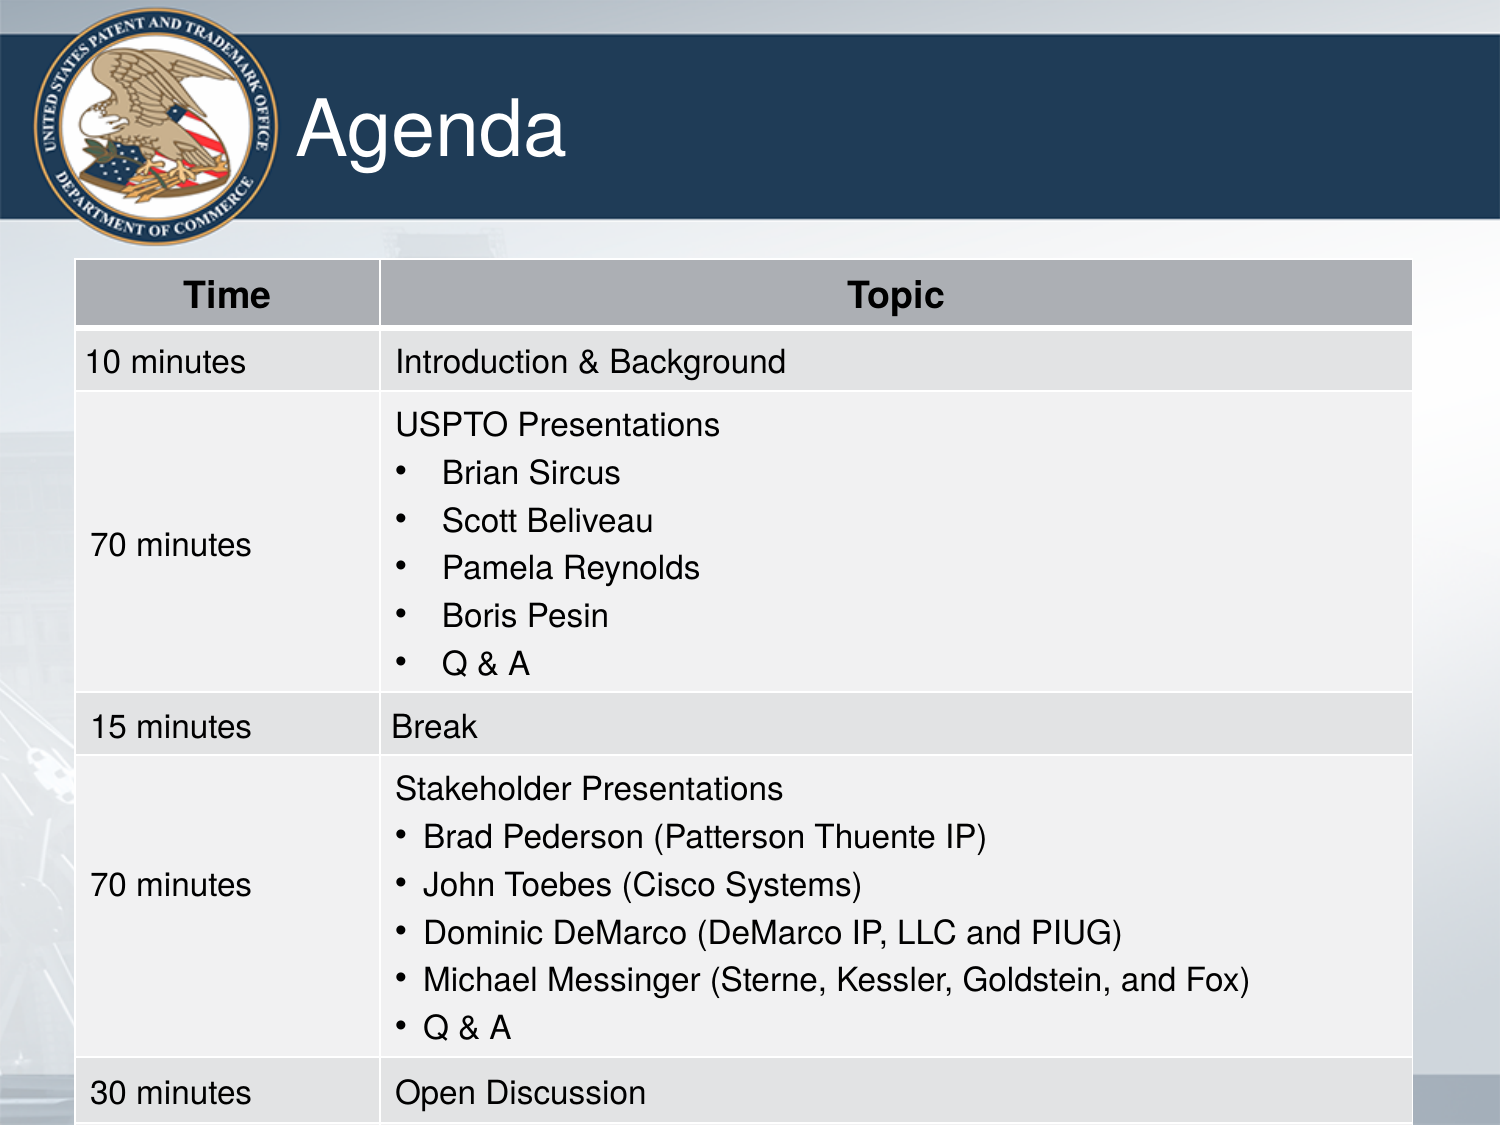

# Agenda
| Time | Topic |
| --- | --- |
| 10 minutes | Introduction & Background |
| 70 minutes | USPTO Presentations Brian Sircus Scott Beliveau Pamela Reynolds Boris Pesin Q & A |
| 15 minutes | Break |
| 70 minutes | Stakeholder Presentations Brad Pederson (Patterson Thuente IP) John Toebes (Cisco Systems) Dominic DeMarco (DeMarco IP, LLC and PIUG) Michael Messinger (Sterne, Kessler, Goldstein, and Fox) Q & A |
| 30 minutes | Open Discussion |
| 5 minutes | Closing Remarks |